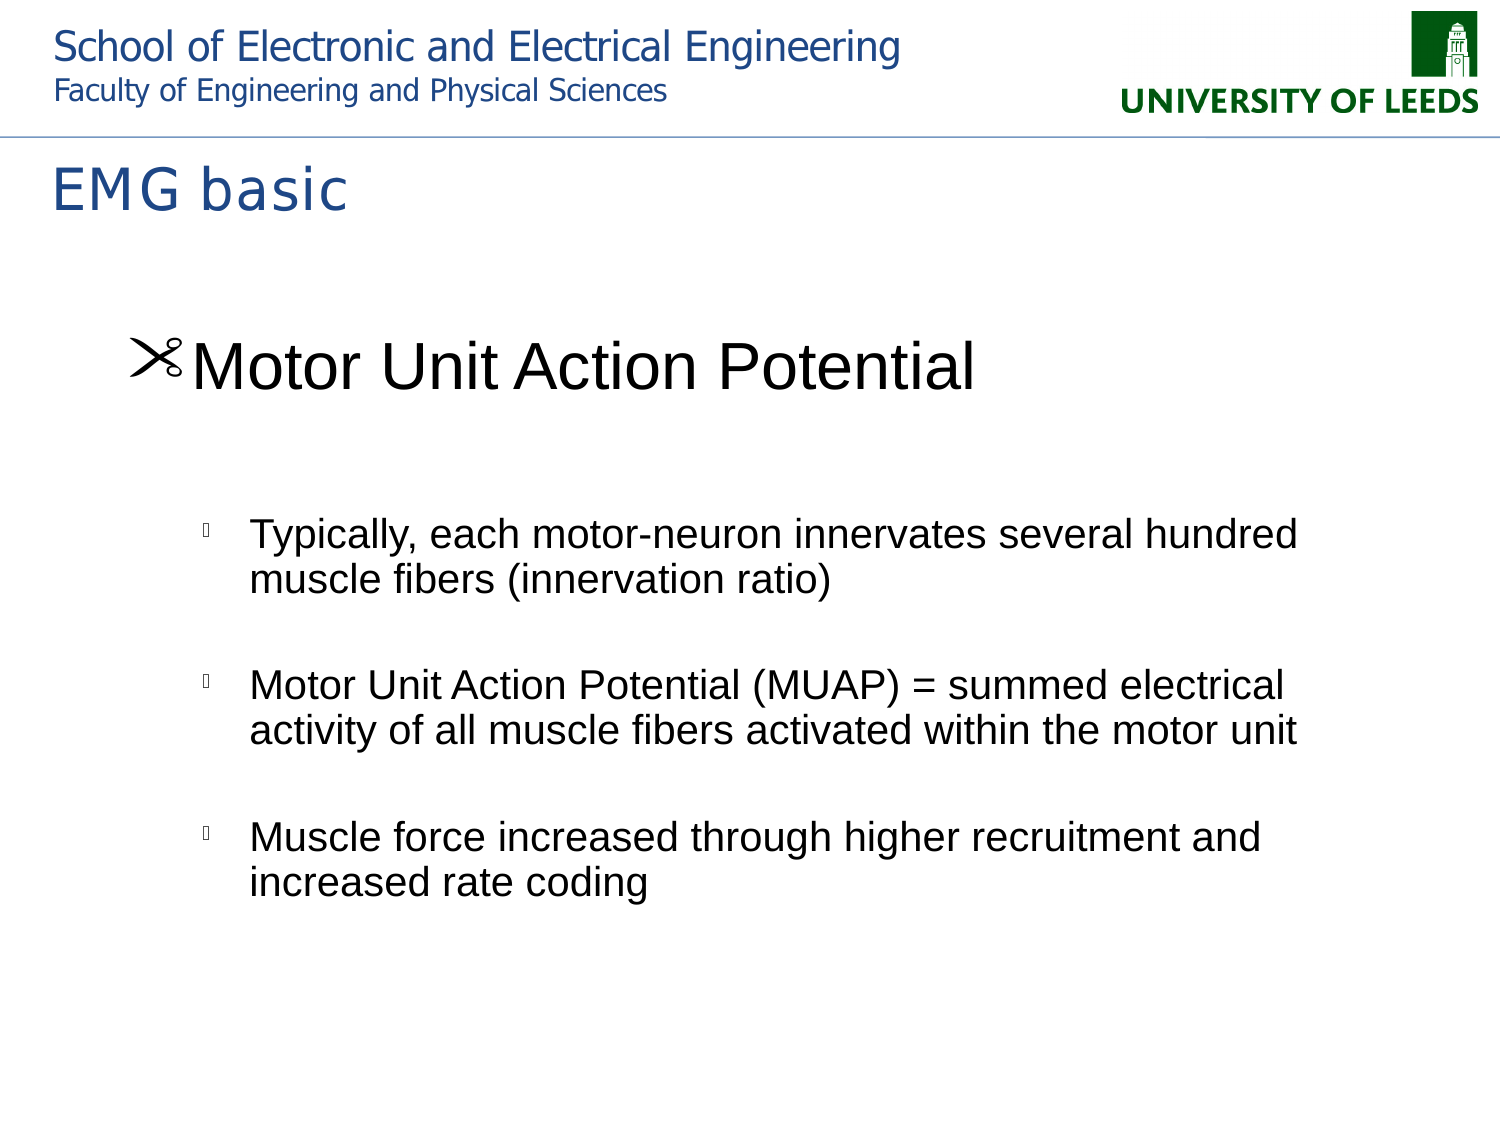

# EMG basic
Motor Unit Action Potential

Typically, each motor-neuron innervates several hundred muscle fibers (innervation ratio)

Motor Unit Action Potential (MUAP) = summed electrical activity of all muscle fibers activated within the motor unit

Muscle force increased through higher recruitment and increased rate coding